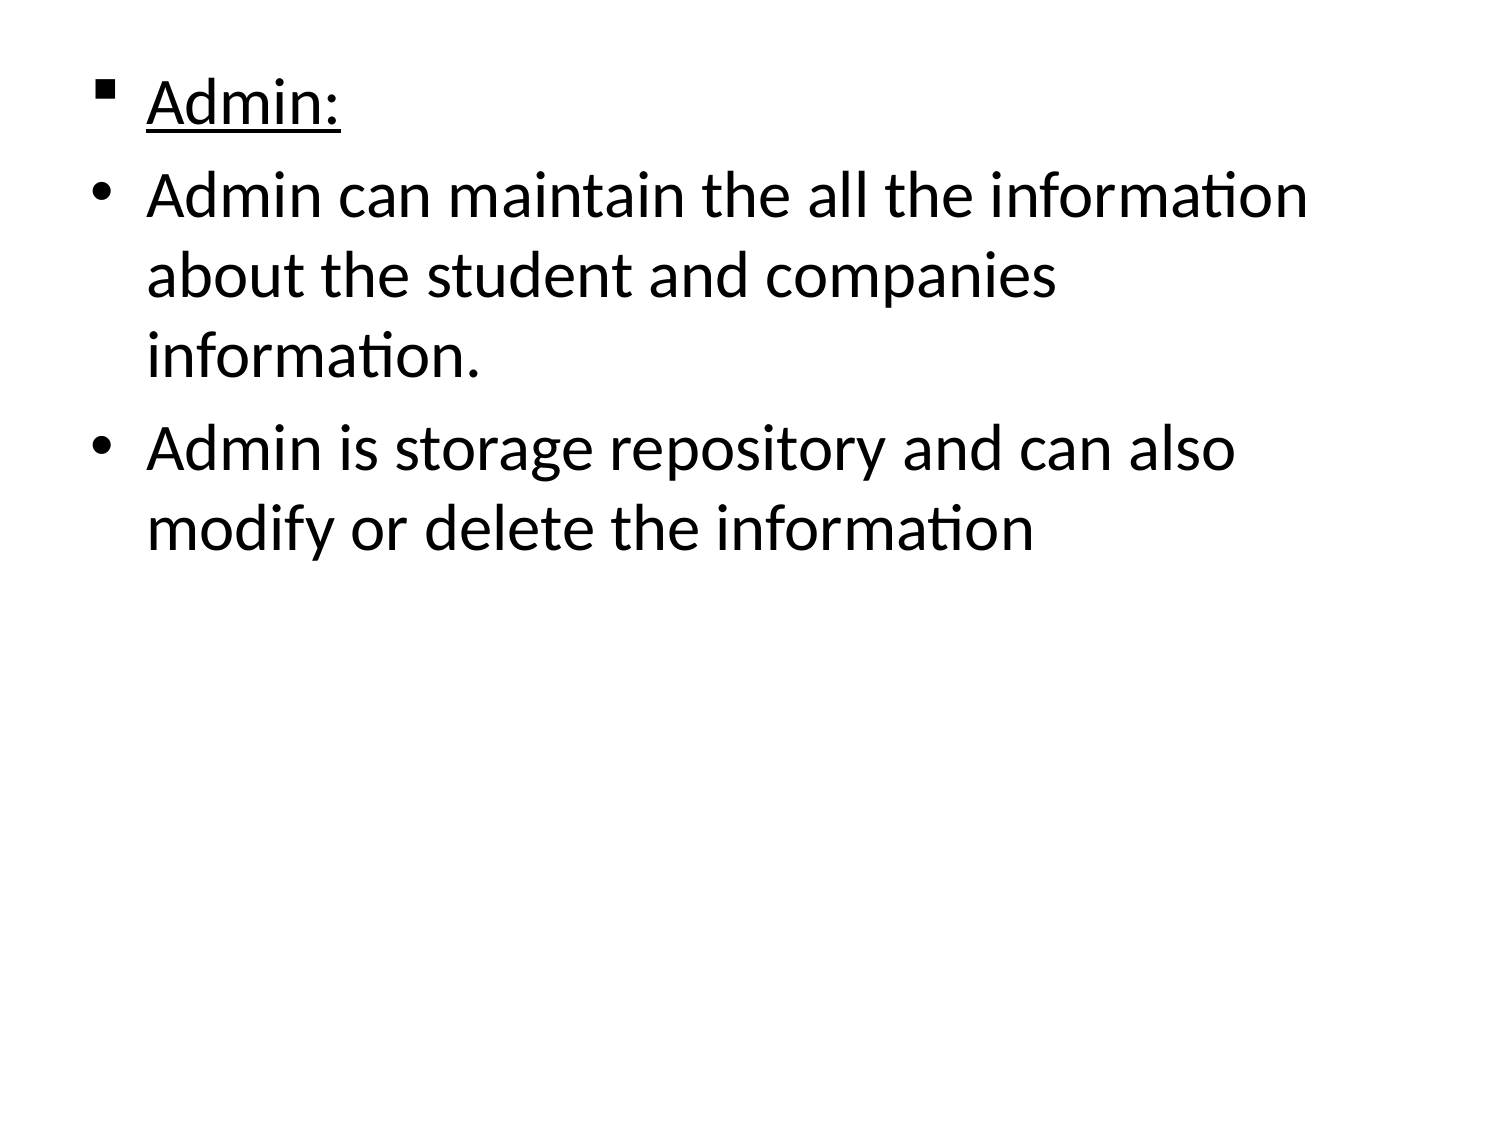

Admin:
Admin can maintain the all the information about the student and companies  information.
Admin is storage repository and can also modify or delete the information